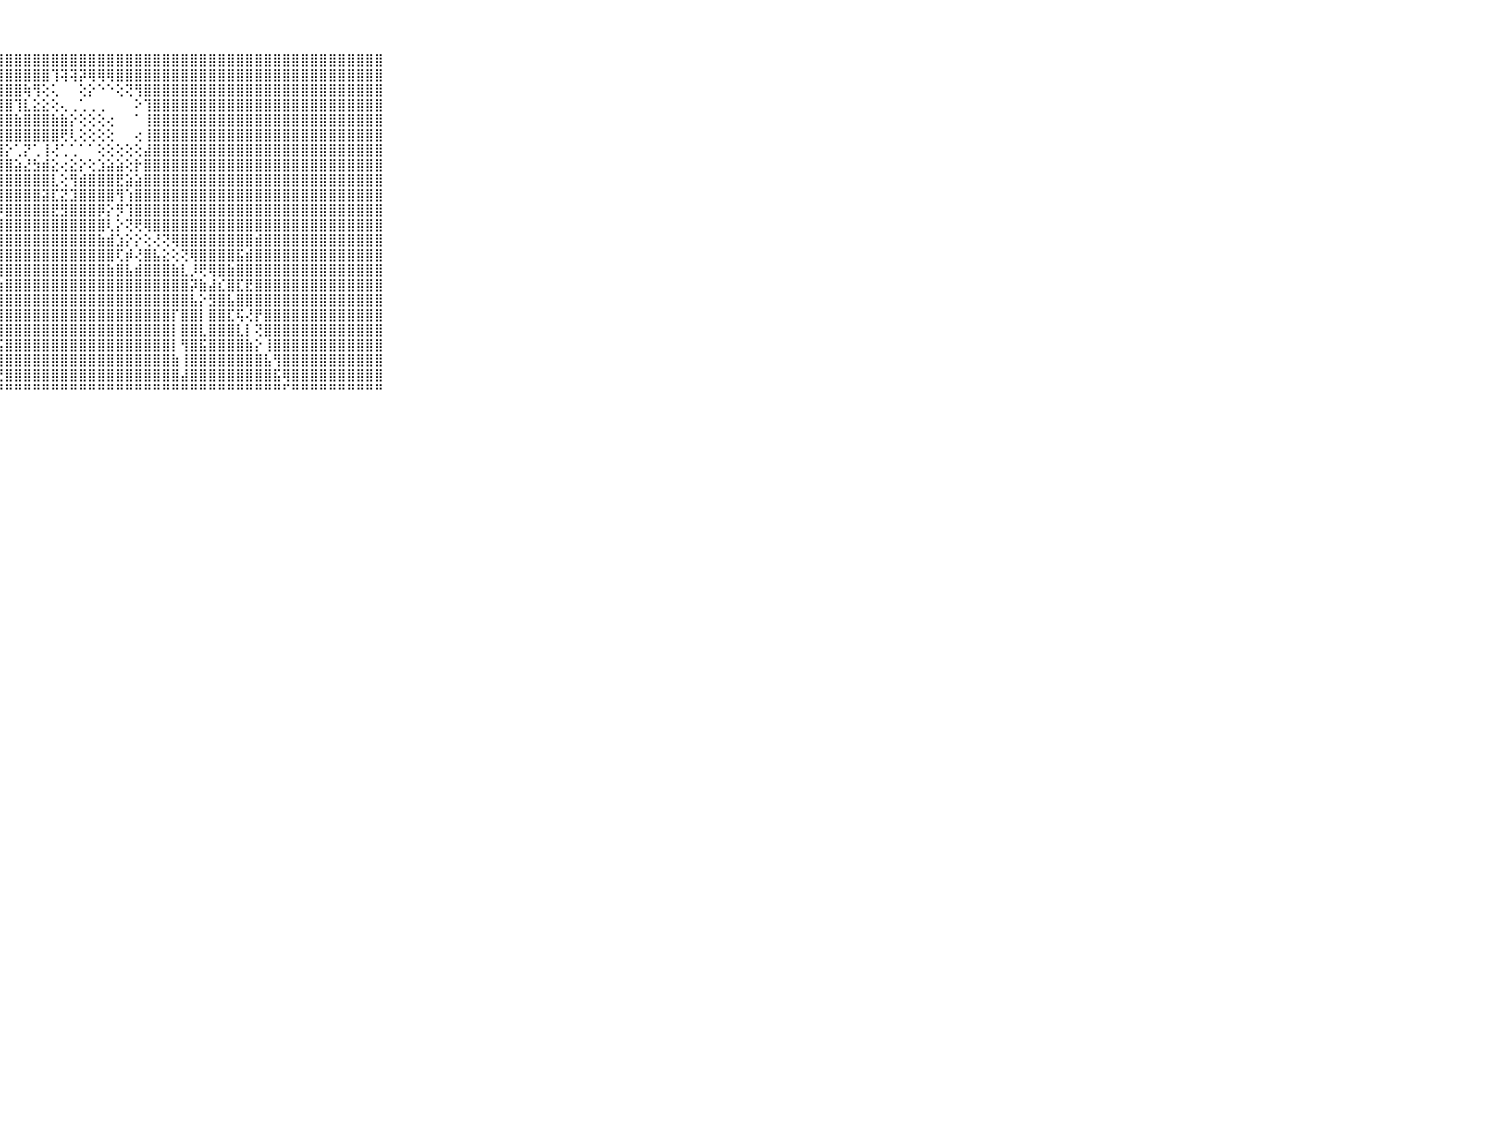

⠀⠀⠀⠀⠀⠀⠀⠀⠀⠀⠀⢕⢕⢱⡵⢸⣿⢏⡫⡜⢽⢕⢕⢕⢕⢹⣿⣿⣿⣿⣿⣿⣿⣿⣿⣿⣿⣿⣿⣿⣿⣿⣿⣿⣿⣿⣿⣿⣿⣿⣿⣿⣿⣿⣿⣿⣿⣿⣿⣿⣿⣿⣿⣿⣿⣿⣿⣿⣿⠀⠀⠀⠀⠀⠀⠀⠀⠀⠀⠀⠀
⠀⠀⠀⠀⠀⠀⠀⠀⠀⠀⠀⢕⢕⡕⢕⢕⢝⡜⢵⢕⢹⡕⠕⢕⢕⢺⣿⣿⣿⣿⣿⣿⣿⢹⢽⢽⡽⢿⢿⢿⣿⣿⣿⣿⣿⣿⣿⣿⣿⣿⣿⣿⣿⣿⣿⣿⣿⣿⣿⣿⣿⣿⣿⣿⣿⣿⣿⣿⣿⠀⠀⠀⠀⠀⠀⠀⠀⠀⠀⠀⠀
⠀⠀⠀⠀⠀⠀⠀⠀⠀⠀⠀⢕⢕⢱⢕⢕⢜⣟⢳⡕⢕⢇⢀⠕⢕⢸⣿⣿⣿⣿⢷⢻⢕⢅⠀⠀⢕⡕⠑⠑⢕⢝⢻⣿⣿⣿⣿⣿⣿⣿⣿⣿⣿⣿⣿⣿⣿⣿⣿⣿⣿⣿⣿⣿⣿⣿⣿⣿⣿⠀⠀⠀⠀⠀⠀⠀⠀⠀⠀⠀⠀
⠀⠀⠀⠀⠀⠀⠀⠀⠀⠀⠀⢕⢕⢕⢕⢕⢕⢿⣿⡗⢵⡇⠕⢄⢕⢸⣿⣿⣿⢹⣇⣕⣕⢕⢄⢀⢁⢀⢀⠀⠀⠀⠕⢹⣿⣿⣿⣿⣿⣿⣿⣿⣿⣿⣿⣿⣿⣿⣿⣿⣿⣿⣿⣿⣿⣿⣿⣿⣿⠀⠀⠀⠀⠀⠀⠀⠀⠀⠀⠀⠀
⠀⠀⠀⠀⠀⠀⠀⠀⠀⠀⠀⢕⢕⢕⢕⢕⣜⢸⣿⢜⢝⡇⢀⠜⢕⢸⣿⣿⣿⣷⣿⣿⣿⣷⣷⡕⢕⢕⢕⢔⠀⠀⠁⢸⣿⣿⣿⣿⣿⣿⣿⣿⣿⣿⣿⣿⣿⣿⣿⣿⣿⣿⣿⣿⣿⣿⣿⣿⣿⠀⠀⠀⠀⠀⠀⠀⠀⠀⠀⠀⠀
⠀⠀⠀⠀⠀⠀⠀⠀⠀⠀⠀⢕⢕⢕⢕⢕⢕⢱⣾⢇⣱⣇⠕⢕⢕⢸⣿⣿⣿⣿⣿⣿⣿⣿⢟⢇⢕⢕⢕⢕⠀⠀⢔⢸⣿⣿⣿⣿⣿⣿⣿⣿⣿⣿⣿⣿⣿⣿⣿⣿⣿⣿⣿⣿⣿⣿⣿⣿⣿⠀⠀⠀⠀⠀⠀⠀⠀⠀⠀⠀⠀
⠀⠀⠀⠀⠀⠀⠀⠀⠀⠀⠀⢕⢕⢕⢕⢕⢕⢕⢿⢼⡞⡝⢄⢕⢕⢜⣻⢿⡕⢁⡝⢁⢸⢜⢁⢁⠁⠁⢕⢕⢕⢕⢕⣼⣿⣿⣿⣿⣿⣿⣿⣿⣿⣿⣿⣿⣿⣿⣿⣿⣿⣿⣿⣿⣿⣿⣿⣿⣿⠀⠀⠀⠀⠀⠀⠀⠀⠀⠀⠀⠀
⠀⠀⠀⠀⠀⠀⠀⠀⠀⠀⠀⢕⢕⢕⢕⢕⢕⢕⡻⢇⢹⢕⢜⢕⢕⢸⣿⣿⣿⣵⣜⣳⣾⣕⢔⣕⡕⢕⣱⣵⣵⢕⡗⣿⣿⣿⣿⣿⣿⣿⣿⣿⣿⣿⣿⣿⣿⣿⣿⣿⣿⣿⣿⣿⣿⣿⣿⣿⣿⠀⠀⠀⠀⠀⠀⠀⠀⠀⠀⠀⠀
⠀⠀⠀⠀⠀⠀⠀⠀⠀⠀⠀⢕⢕⢕⢕⢕⢕⢱⢜⡜⣜⢝⢕⢜⢕⢸⣿⣿⣿⣿⣿⣿⣿⣇⢕⢻⣾⣿⣿⣿⣟⣵⣵⣿⣿⣿⣿⣿⣿⣿⣿⣿⣿⣿⣿⣿⣿⣿⣿⣿⣿⣿⣿⣿⣿⣿⣿⣿⣿⠀⠀⠀⠀⠀⠀⠀⠀⠀⠀⠀⠀
⠀⠀⠀⠀⠀⠀⠀⠀⠀⠀⠀⢕⢕⢕⢕⢕⢕⢕⢕⢕⢹⢕⠜⢕⢜⢜⡿⣿⣿⣿⣿⣿⣽⣏⣝⣹⣿⣿⣿⣿⢻⢱⣿⣿⣿⣿⣿⣿⣿⣿⣿⣿⣿⣿⣿⣿⣿⣿⣿⣿⣿⣿⣿⣿⣿⣿⣿⣿⣿⠀⠀⠀⠀⠀⠀⠀⠀⠀⠀⠀⠀
⠀⠀⠀⠀⠀⠀⠀⠀⠀⠀⠀⢕⢕⢕⢕⢕⢕⢕⢜⡎⣞⡇⢀⢜⢕⢸⣯⡿⣿⣿⣿⣿⣿⣟⣻⣿⣿⣿⡿⡕⡻⢹⣿⣿⣿⣿⣿⣿⣿⣿⣿⣿⣿⣿⣿⣿⣿⣿⣿⣿⣿⣿⣿⣿⣿⣿⣿⣿⣿⠀⠀⠀⠀⠀⠀⠀⠀⠀⠀⠀⠀
⠀⠀⠀⠀⠀⠀⠀⠀⠀⠀⠀⢕⢕⢕⢕⢕⢜⡕⣕⢱⣣⡣⠕⢕⢜⢱⣿⣿⣿⣿⣿⣿⣿⣿⣿⣿⣿⣿⣿⢇⡕⢝⢟⢿⣿⣿⣿⣿⣿⣿⣿⣿⣿⣿⣿⣿⣿⣿⣿⣿⣿⣿⣿⣿⣿⣿⣿⣿⣿⠀⠀⠀⠀⠀⠀⠀⠀⠀⠀⠀⠀
⠀⠀⠀⠀⠀⠀⠀⠀⠀⠀⠀⢕⢕⢕⢕⢕⢕⢕⢏⡮⡎⡕⢀⢕⢕⢸⣷⣿⣿⣿⣿⣿⣿⣿⣿⣿⣿⣿⣷⣾⣱⡕⡕⢕⢜⢝⢿⣿⣿⣿⣿⣿⣿⣿⣿⣾⣿⣿⣿⣿⣿⣿⣿⣿⣿⣿⣿⣿⣿⠀⠀⠀⠀⠀⠀⠀⠀⠀⠀⠀⠀
⠀⠀⠀⠀⠀⠀⠀⠀⠀⠀⠀⢕⢕⢕⢕⢕⢕⢗⢣⢳⢷⡣⢕⢕⢕⢕⣿⣿⣿⣿⣿⣿⣿⣿⣿⣿⣿⣿⣿⣿⢏⡾⢜⣿⣧⣕⢕⢝⢿⣿⣿⣿⣿⣯⣾⣿⣿⣿⣿⣿⣿⣿⣿⣿⣿⣿⣿⣿⣿⠀⠀⠀⠀⠀⠀⠀⠀⠀⠀⠀⠀
⠀⠀⠀⠀⠀⠀⠀⠀⠀⠀⠀⢕⢕⢕⢕⢕⢕⢸⢕⡎⣾⡗⢕⢕⢕⢸⣿⣿⣿⣿⣿⣿⣿⣿⣿⣿⣿⣿⣿⣷⣿⣧⣾⣿⣿⣿⣷⣇⡸⢟⢿⣿⣷⣿⣿⣿⣿⣿⣿⣿⣿⣿⣿⣿⣿⣿⣿⣿⣿⠀⠀⠀⠀⠀⠀⠀⠀⠀⠀⠀⠀
⠀⠀⠀⠀⠀⠀⠀⠀⠀⠀⠀⢕⢕⢕⢕⢕⢜⢕⡳⢸⣹⡵⢕⢕⡱⢱⣽⣷⣿⣿⣿⣿⣿⣿⣿⣿⣿⣿⣿⣿⣿⣿⣿⣿⣿⣿⣿⣿⡽⣷⣼⣎⣿⣏⣟⣿⣿⣿⣿⣿⣿⣿⣿⣿⣿⣿⣿⣿⣿⠀⠀⠀⠀⠀⠀⠀⠀⠀⠀⠀⠀
⠀⠀⠀⠀⠀⠀⠀⠀⠀⠀⠀⢕⢕⢕⢸⢕⢕⣜⢇⡏⢿⡗⢕⡜⢕⢸⣿⣿⣿⣿⣿⣿⣿⣿⣿⣿⣿⣿⣿⣿⣿⣿⣿⣿⣿⣿⣿⣿⣧⡕⣻⣿⣧⣿⣿⣿⣿⣿⣿⣿⣿⣿⣿⣿⣿⣿⣿⣿⣿⠀⠀⠀⠀⠀⠀⠀⠀⠀⠀⠀⠀
⠀⠀⠀⠀⠀⠀⠀⠀⠀⠀⠀⢕⢕⢕⢸⢕⢕⢇⡹⢸⢿⣧⢜⢕⢜⢷⣻⣿⣿⣿⣿⣿⣿⣿⣿⣿⣿⣿⣿⣿⣿⣿⣿⣿⣿⣿⡏⣿⣿⡇⣿⣿⣏⢯⢜⡟⣿⣿⣿⣿⣿⣿⣿⣿⣿⣿⣿⣿⣿⠀⠀⠀⠀⠀⠀⠀⠀⠀⠀⠀⠀
⠀⠀⠀⠀⠀⠀⠀⠀⠀⠀⠀⢕⢕⢕⢹⢕⢕⡼⣇⢷⣺⡗⢕⡸⢕⢸⣿⣿⣿⣿⣿⣿⣿⣿⣿⣿⣿⣿⣿⣿⣿⣿⣿⣿⣿⣿⡇⣿⣿⣇⣿⣿⣿⣇⡇⢝⣿⣿⣿⣿⣿⣿⣿⣿⣿⣿⣿⣿⣿⠀⠀⠀⠀⠀⠀⠀⠀⠀⠀⠀⠀
⠀⠀⠀⠀⠀⠀⠀⠀⠀⠀⠀⢕⢕⢕⢕⢱⣵⣫⡼⣸⢷⡧⢜⢕⢜⢯⣻⣯⣿⣿⣿⣿⣿⣿⣿⣿⣿⣿⣿⣿⣿⣿⣿⣿⣿⣿⡇⢻⣿⣯⣿⣿⣿⣿⣷⡕⢸⣿⣿⣿⣿⣿⣿⣿⣿⣿⣿⣿⣿⠀⠀⠀⠀⠀⠀⠀⠀⠀⠀⠀⠀
⠀⠀⠀⠀⠀⠀⠀⠀⠀⠀⠀⢕⢕⢕⢕⢸⣯⡞⢇⢗⢹⡗⢕⢜⢕⢸⣿⢿⣿⣿⣿⣿⣿⣿⣿⣿⣿⣿⣿⣿⣿⣿⣿⣿⣿⣿⣷⢸⣿⣿⣿⣿⣿⣿⣿⣿⣧⢻⣿⣿⣿⣿⣿⣿⣿⣿⣿⣿⣿⠀⠀⠀⠀⠀⠀⠀⠀⠀⠀⠀⠀
⠀⠀⠀⠀⠀⠀⠀⠀⠀⠀⠀⢕⢕⢕⢕⢸⣱⣱⢜⣜⢷⣧⡸⢕⢕⣾⢽⣟⣿⣿⣿⣿⣿⣿⣿⣿⣿⣿⣿⣿⣿⣿⣿⣿⣿⣿⣿⣼⣿⣿⣿⣿⣿⣿⣿⣿⣿⣯⢿⣿⣿⣿⣿⣿⣿⣿⣿⣿⣿⠀⠀⠀⠀⠀⠀⠀⠀⠀⠀⠀⠀
⠀⠀⠀⠀⠀⠀⠀⠀⠀⠀⠀⠑⠑⠑⠑⠘⠃⠋⠓⠛⠙⠓⠑⠘⠃⠘⠚⠛⠛⠛⠛⠛⠛⠛⠛⠛⠛⠛⠛⠛⠛⠛⠛⠛⠛⠛⠛⠛⠛⠛⠛⠛⠛⠛⠛⠛⠛⠛⠋⠛⠛⠛⠛⠛⠛⠛⠛⠛⠛⠀⠀⠀⠀⠀⠀⠀⠀⠀⠀⠀⠀